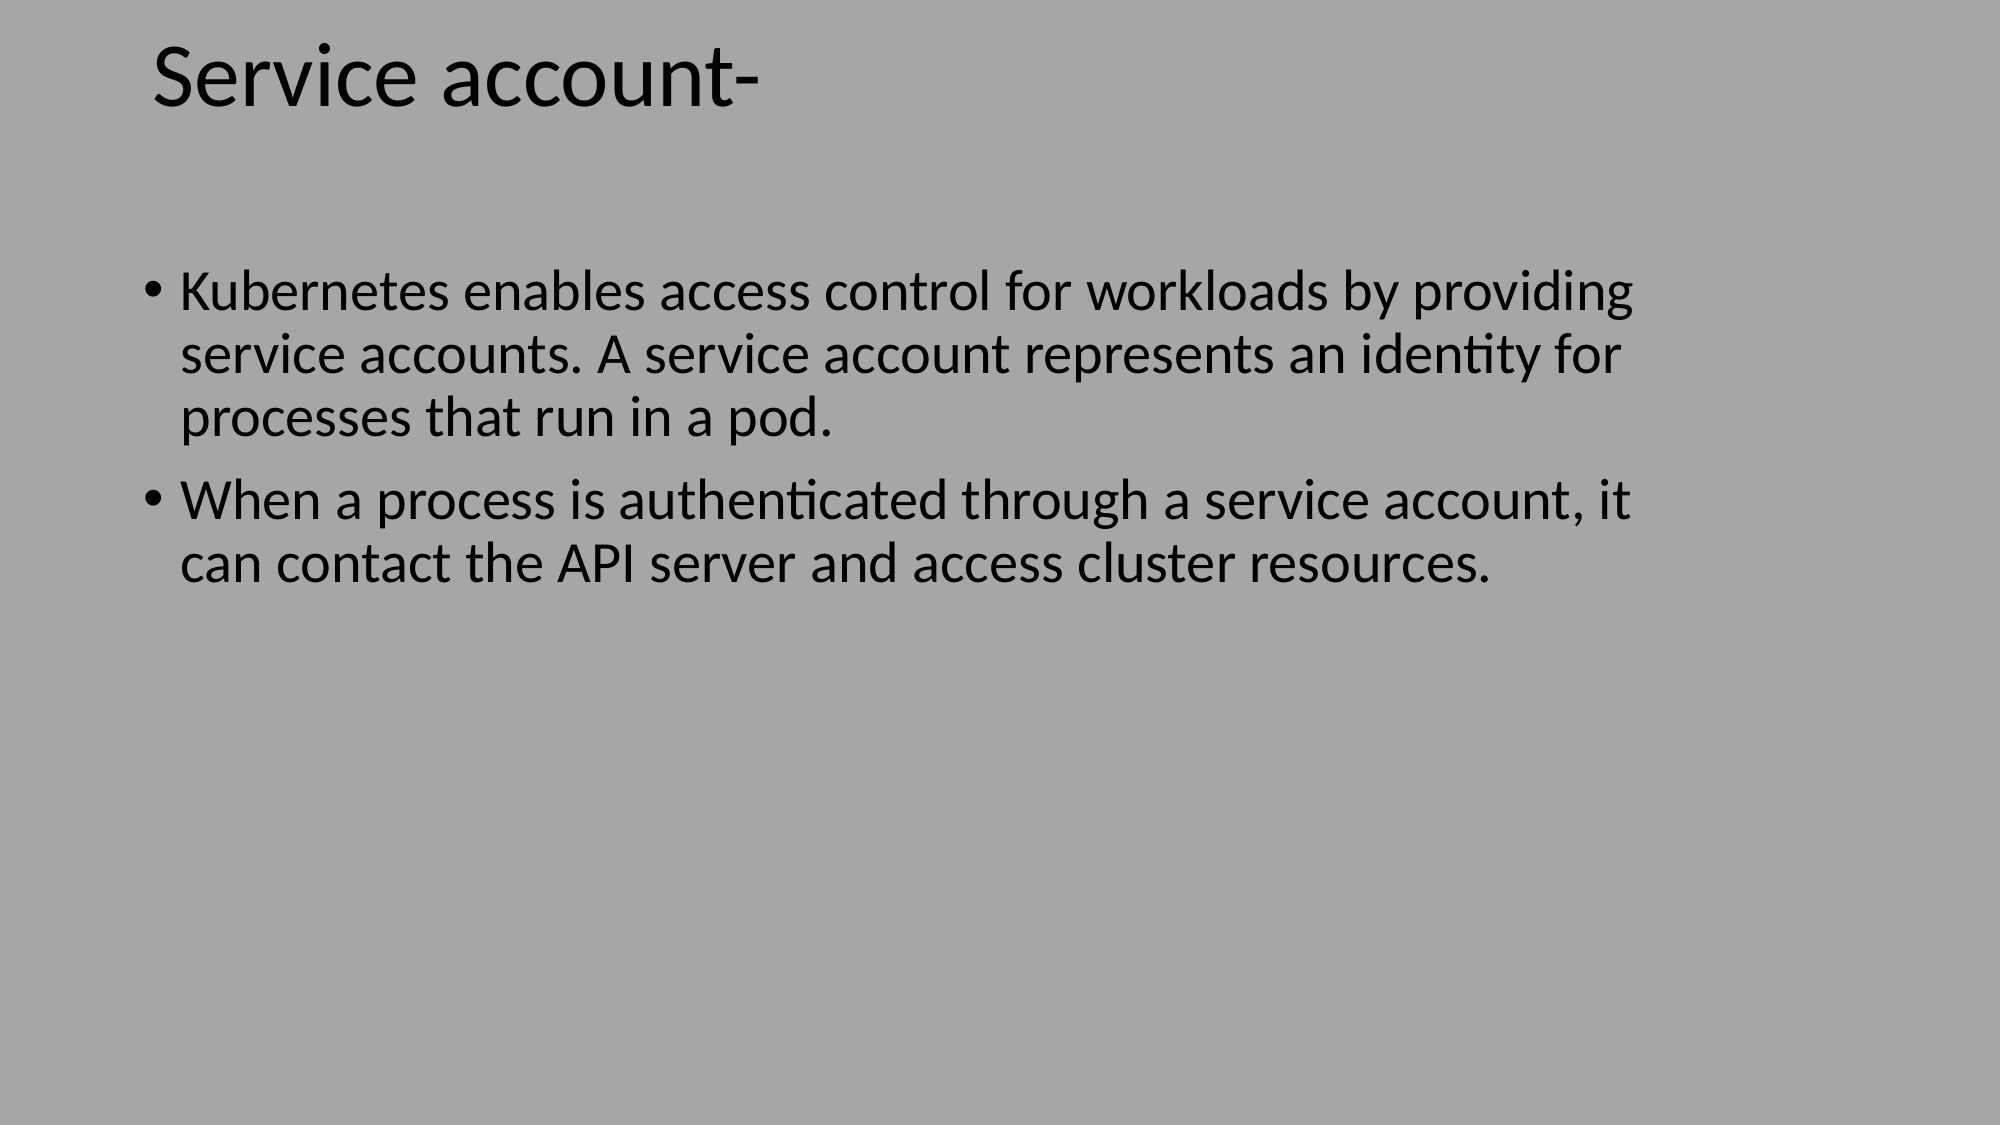

# Service account-
Kubernetes enables access control for workloads by providing service accounts. A service account represents an identity for processes that run in a pod.
When a process is authenticated through a service account, it can contact the API server and access cluster resources.